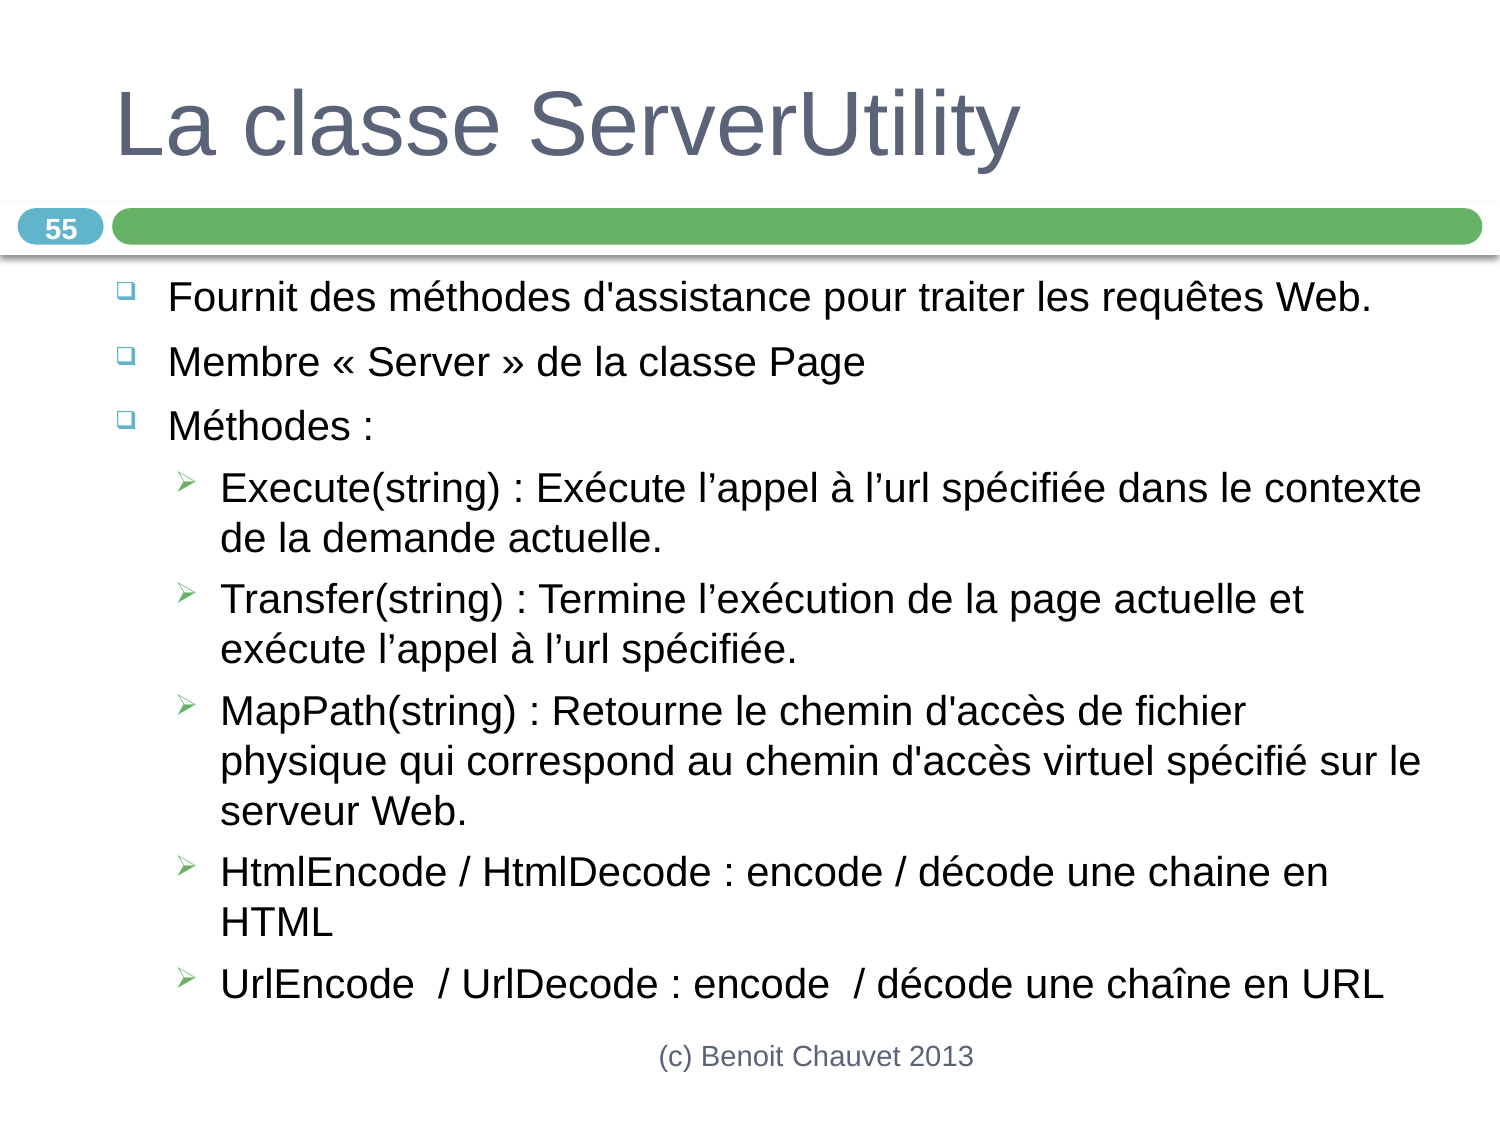

# La classe ServerUtility
55
Fournit des méthodes d'assistance pour traiter les requêtes Web.
Membre « Server » de la classe Page
Méthodes :
Execute(string) : Exécute l’appel à l’url spécifiée dans le contexte de la demande actuelle.
Transfer(string) : Termine l’exécution de la page actuelle et exécute l’appel à l’url spécifiée.
MapPath(string) : Retourne le chemin d'accès de fichier physique qui correspond au chemin d'accès virtuel spécifié sur le serveur Web.
HtmlEncode / HtmlDecode : encode / décode une chaine en HTML
UrlEncode  / UrlDecode : encode  / décode une chaîne en URL

(c) Benoit Chauvet 2013